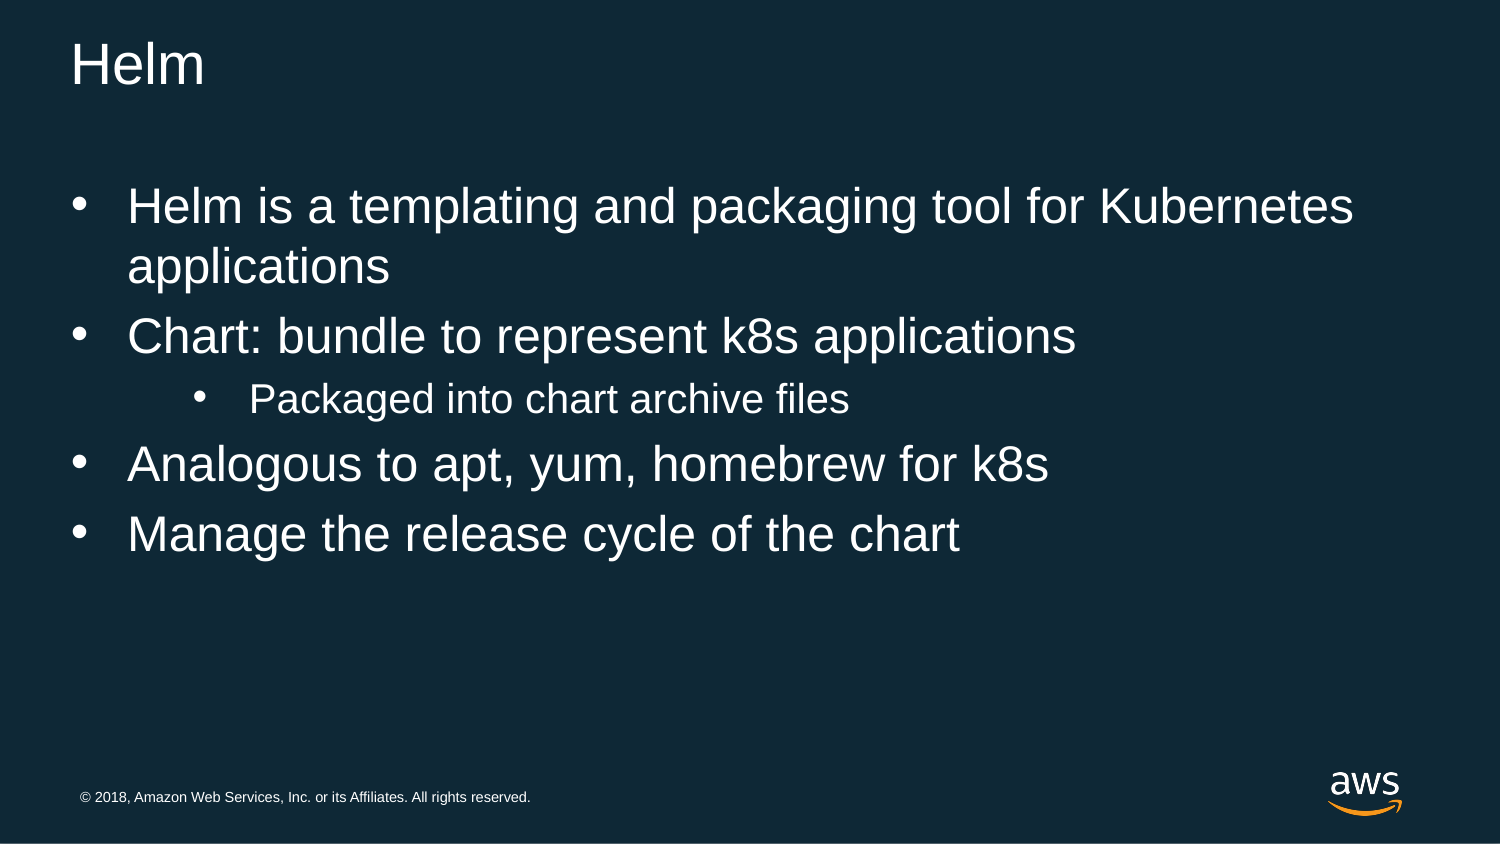

# Helm
Helm is a templating and packaging tool for Kubernetes applications
Chart: bundle to represent k8s applications
Packaged into chart archive files
Analogous to apt, yum, homebrew for k8s
Manage the release cycle of the chart